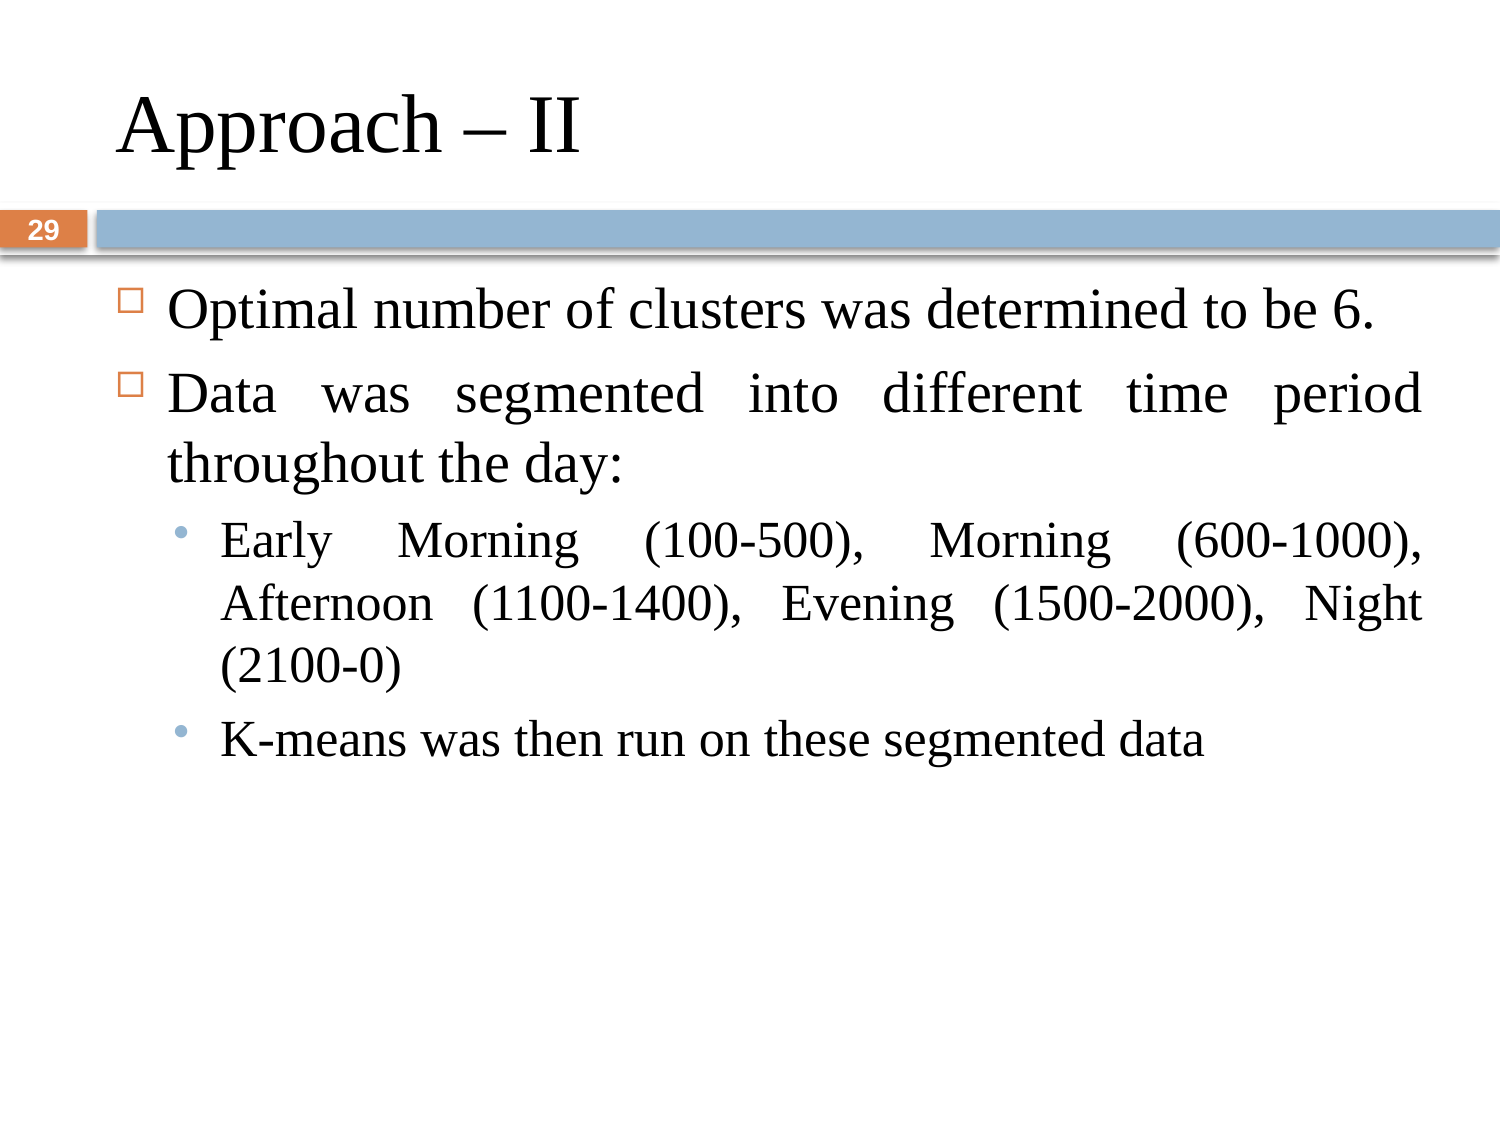

# Approach – II
29
Optimal number of clusters was determined to be 6.
Data was segmented into different time period throughout the day:
Early Morning (100-500), Morning (600-1000), Afternoon (1100-1400), Evening (1500-2000), Night (2100-0)
K-means was then run on these segmented data